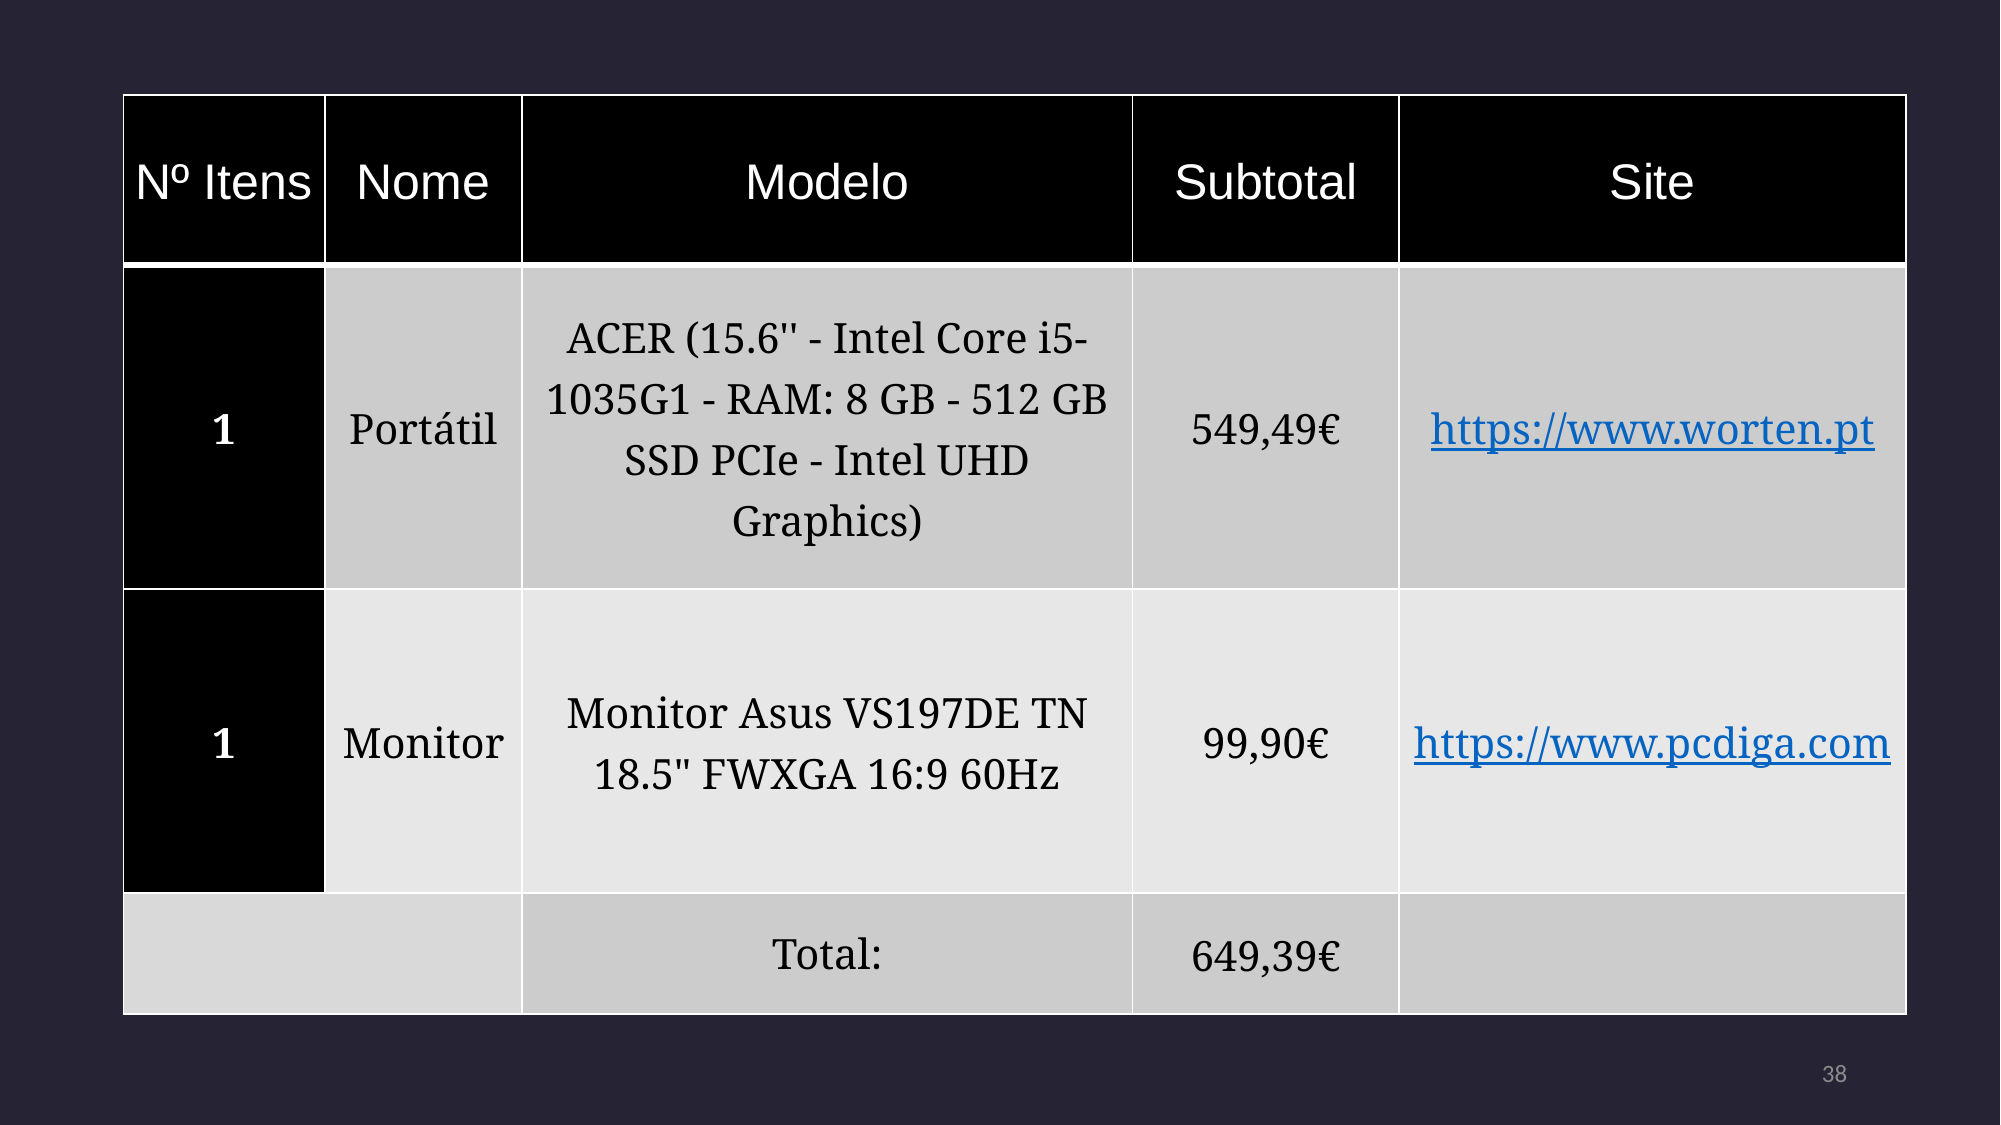

| Nº Itens | Nome | Modelo | Subtotal | Site |
| --- | --- | --- | --- | --- |
| 1 | Portátil | ACER (15.6'' - Intel Core i5-1035G1 - RAM: 8 GB - 512 GB SSD PCIe - Intel UHD Graphics) | 549,49€ | https://www.worten.pt |
| 1 | Monitor | Monitor Asus VS197DE TN 18.5" FWXGA 16:9 60Hz | 99,90€ | https://www.pcdiga.com |
|  |  | Total: | 649,39€ |  |
38